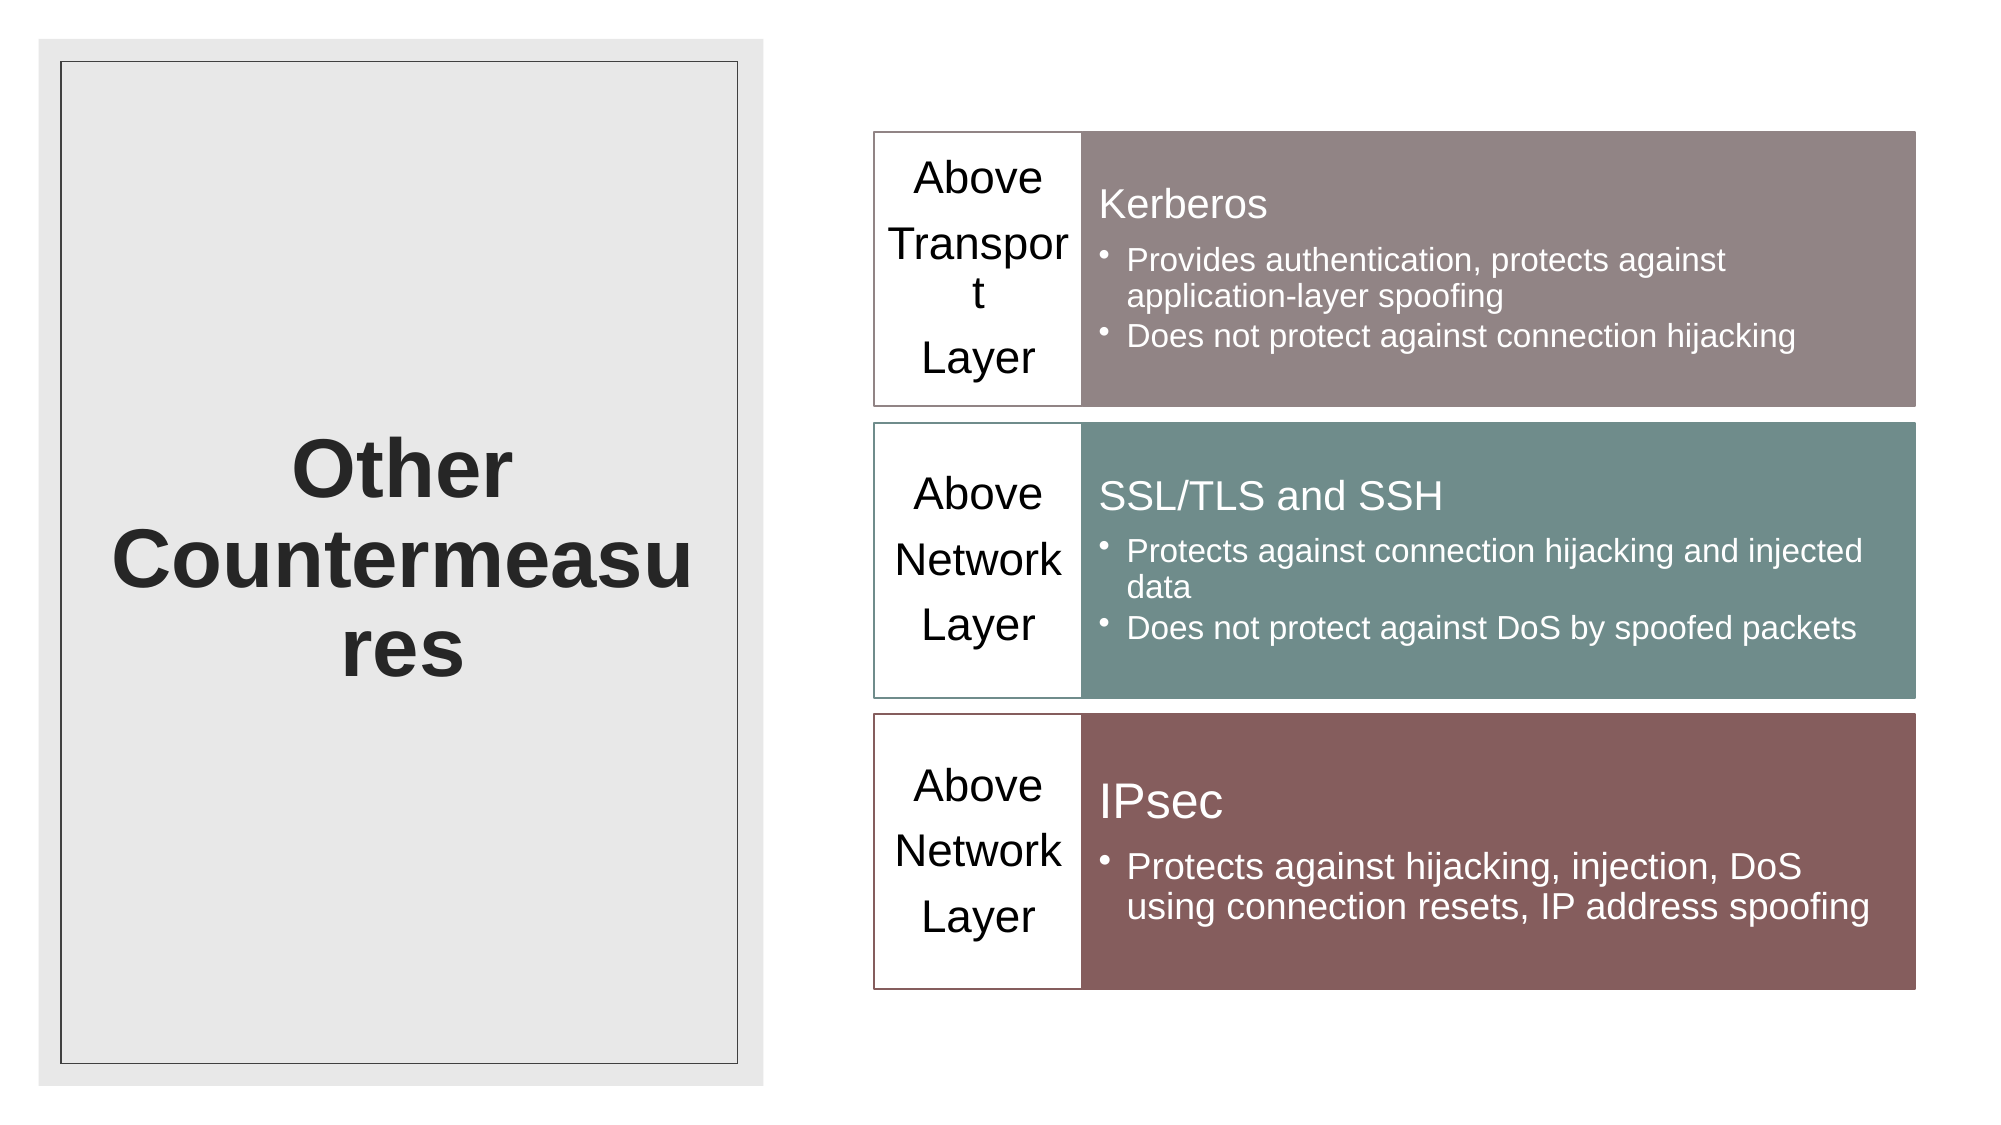

# Other Countermeasures
Kerberos
Provides authentication, protects against application-layer spoofing
Does not protect against connection hijacking
Above
Transport
Layer
SSL/TLS and SSH
Protects against connection hijacking and injected data
Does not protect against DoS by spoofed packets
Above
Network
Layer
IPsec
Protects against hijacking, injection, DoS using connection resets, IP address spoofing
Above
Network
Layer